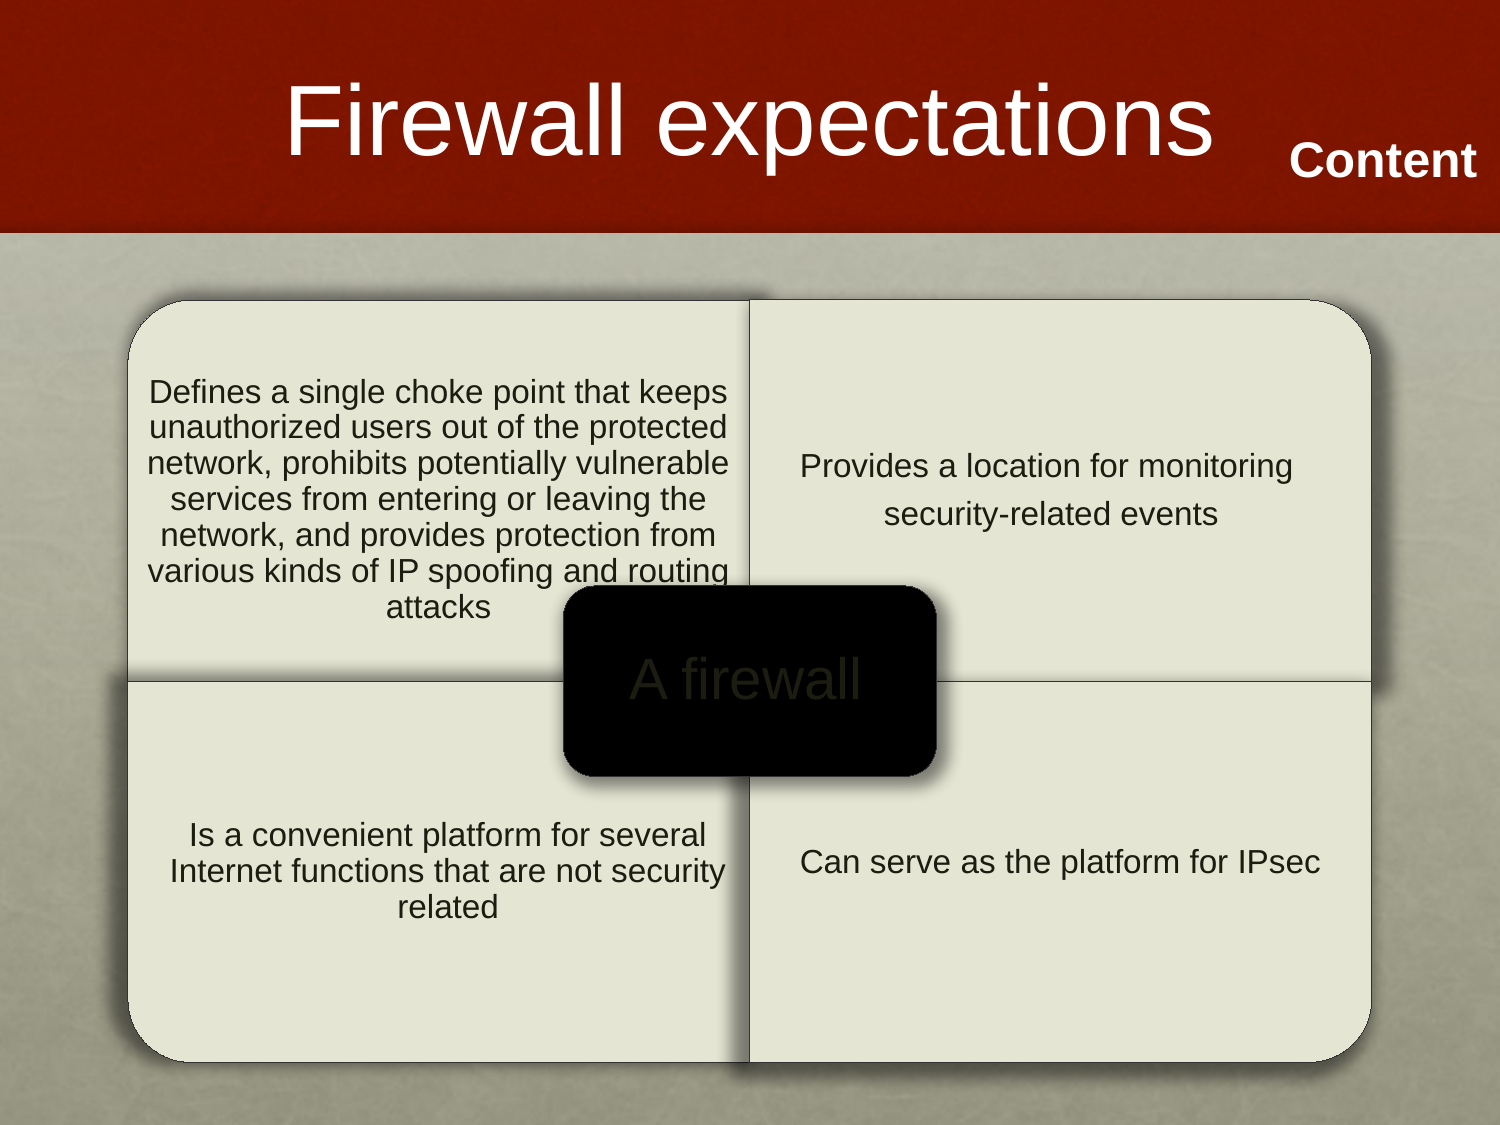

# Firewall expectations
Defines a single choke point that keeps unauthorized users out of the protected network, prohibits potentially vulnerable services from entering or leaving the network, and provides protection from various kinds of IP spoofing and routing attacks
Provides a location for monitoring
security-related events
Is a convenient platform for several Internet functions that are not security related
Can serve as the platform for IPsec
A firewall